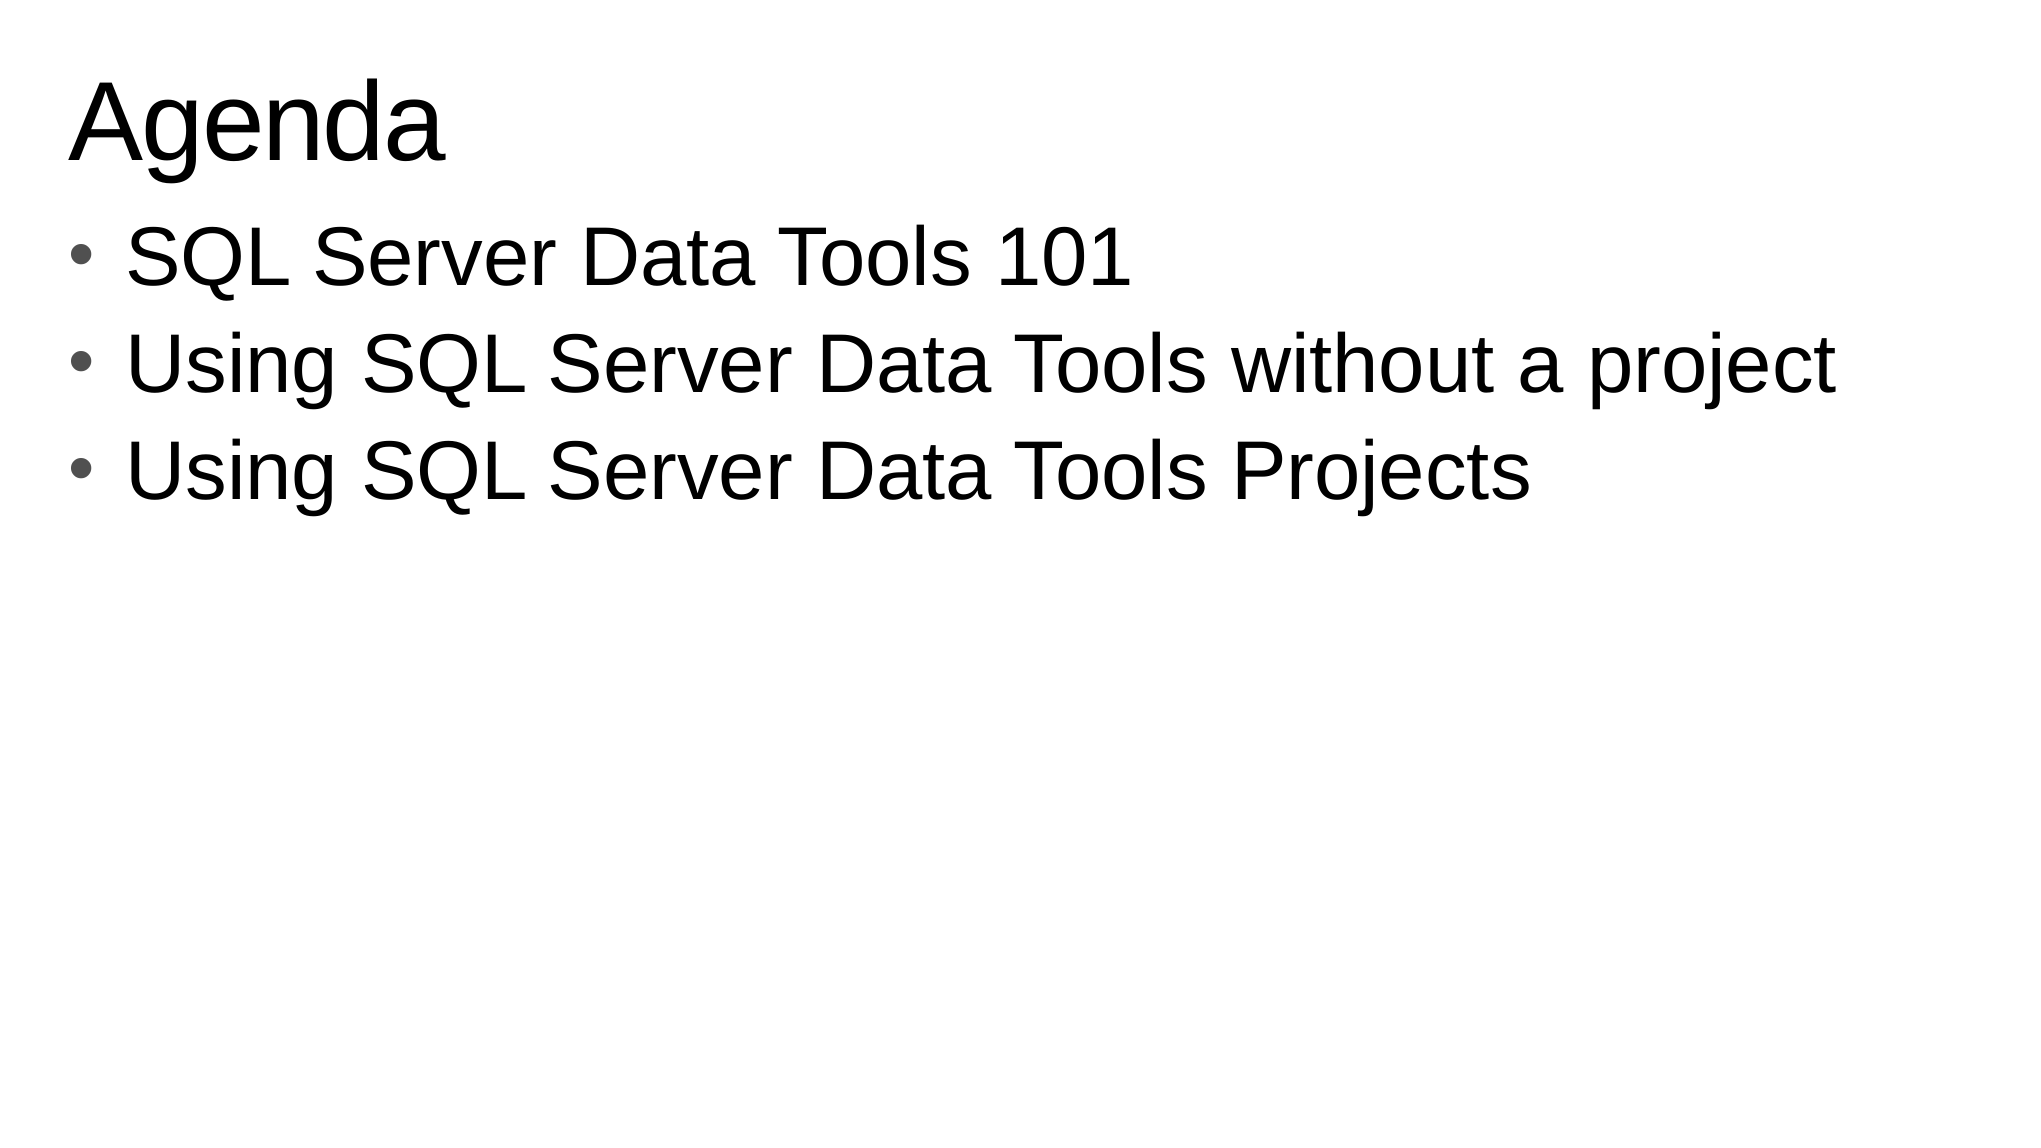

# Agenda
SQL Server Data Tools 101
Using SQL Server Data Tools without a project
Using SQL Server Data Tools Projects